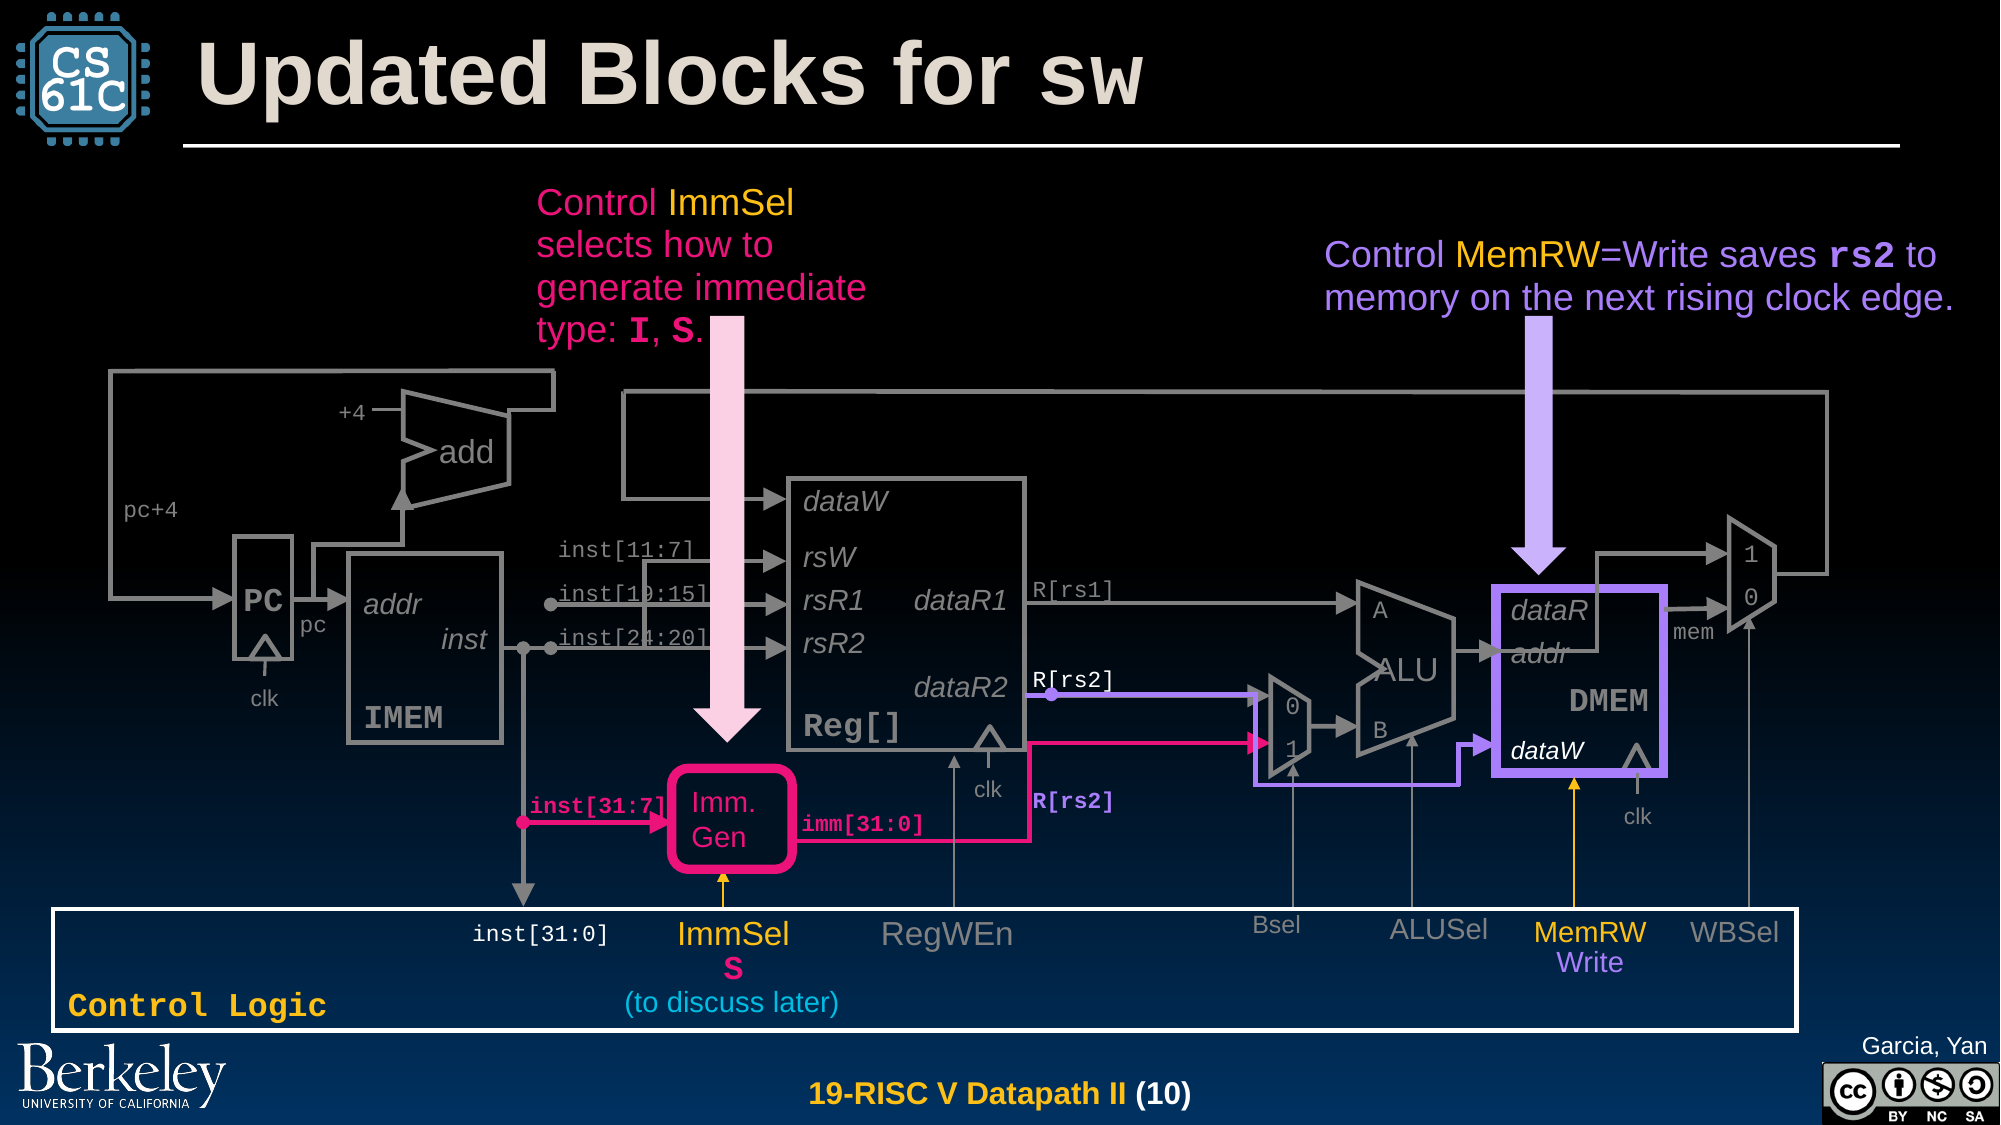

# Updated Blocks for sw
Control ImmSel selects how to generate immediate type: I, S.
Control MemRW=Write saves rs2 to memory on the next rising clock edge.

+4
add
dataW
rsW
rsR1	dataR1
rsR2
	dataR2
Reg[]
pc+4
inst[11:7]
inst[19:15]
inst[24:20]
PC

1
0
addr
inst

IMEM
R[rs1]
A
ALU
B
	dataR
addr
DMEM
dataW
pc
mem
R[rs2]
clk
0
1

clk
Imm. Gen
Imm. Gen
R[rs2]
inst[31:7]
clk
imm[31:0]
Bsel
ALUSel
Control Logic
ImmSel
S
RegWEn

MemRW
Write
WBSel
inst[31:0]
(to discuss later)